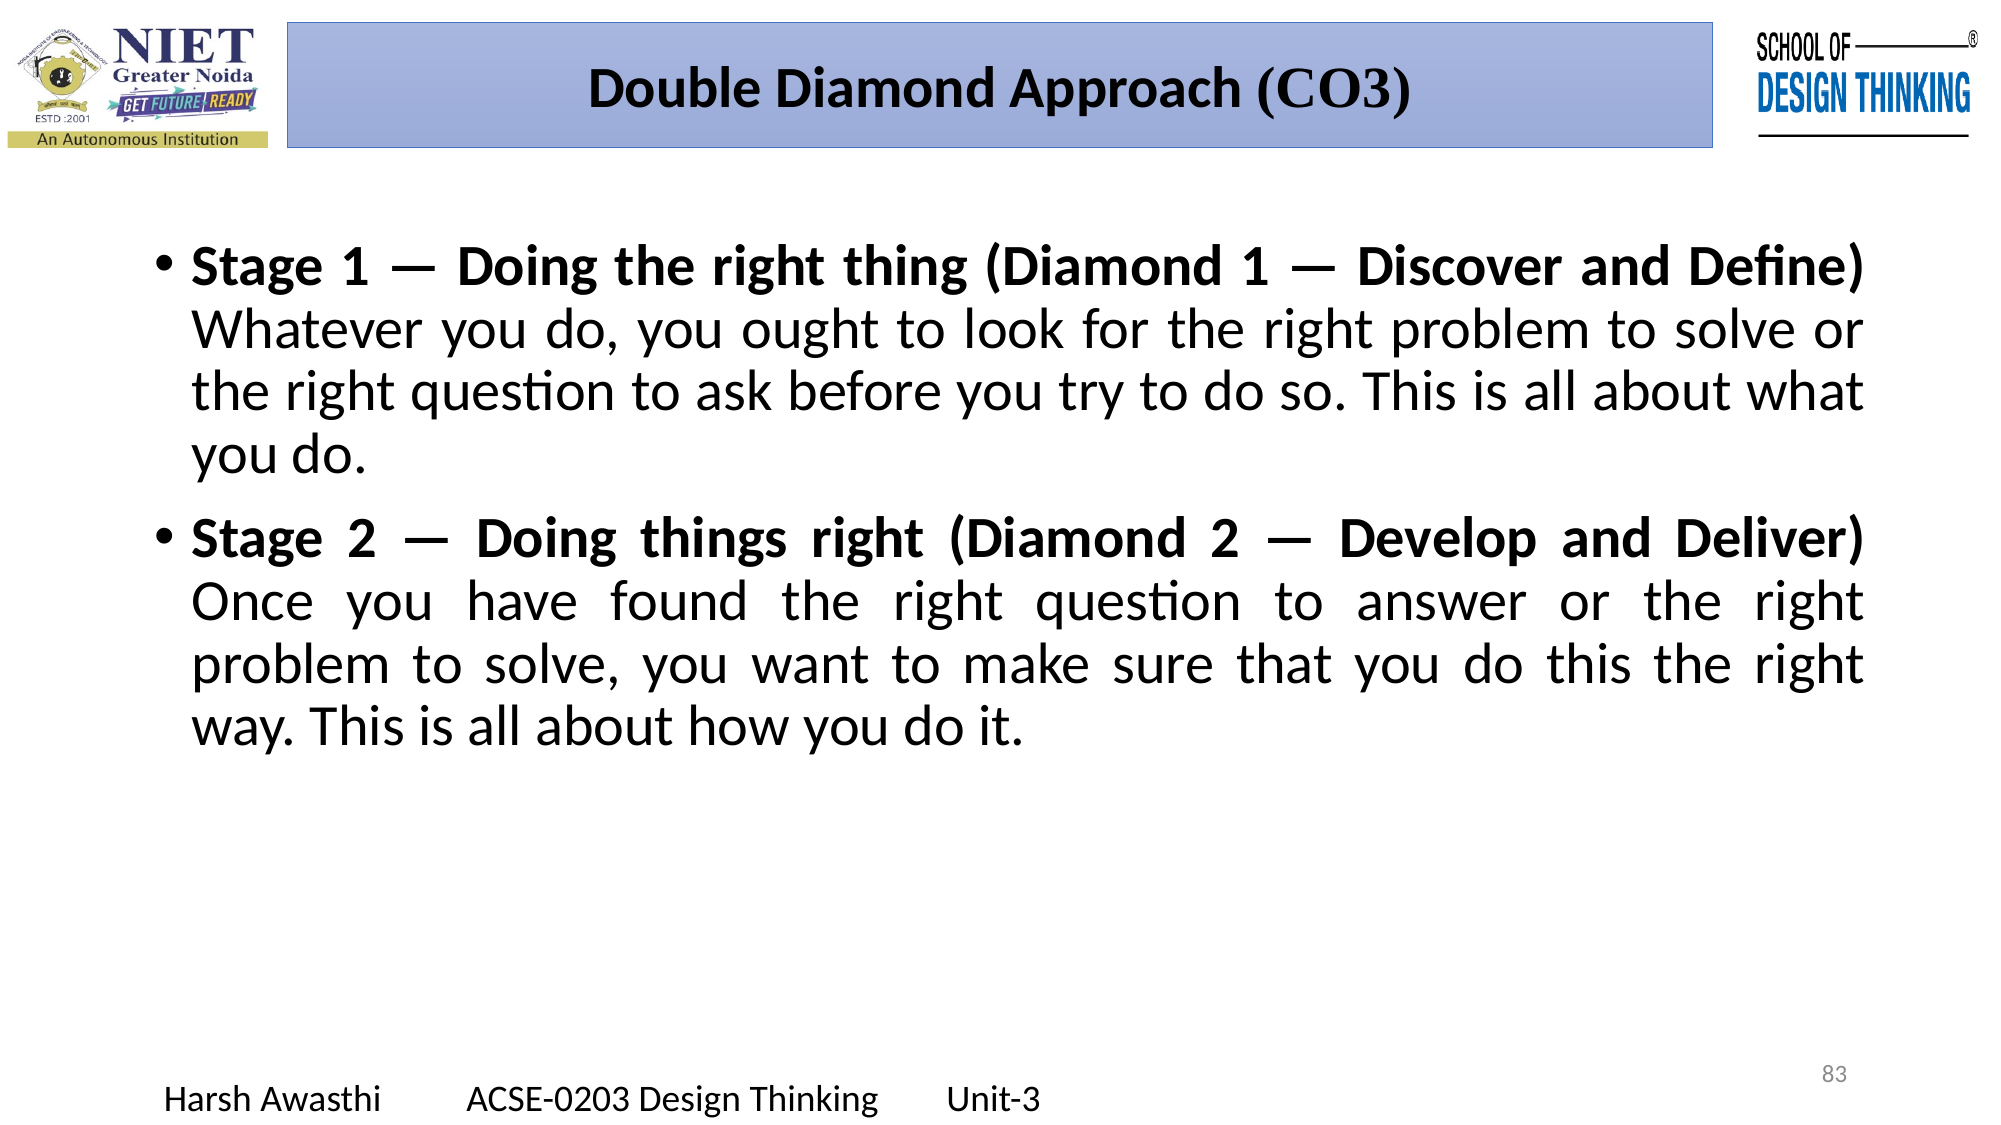

Double Diamond Approach (CO3)
Stage 1 — Doing the right thing (Diamond 1 — Discover and Define)
Whatever you do, you ought to look for the right problem to solve or the right question to ask before you try to do so. This is all about what you do.
Stage 2 — Doing things right (Diamond 2 — Develop and Deliver)
Once you have found the right question to answer or the right problem to solve, you want to make sure that you do this the right way. This is all about how you do it.

83
Harsh Awasthi          ACSE-0203 Design Thinking        Unit-3